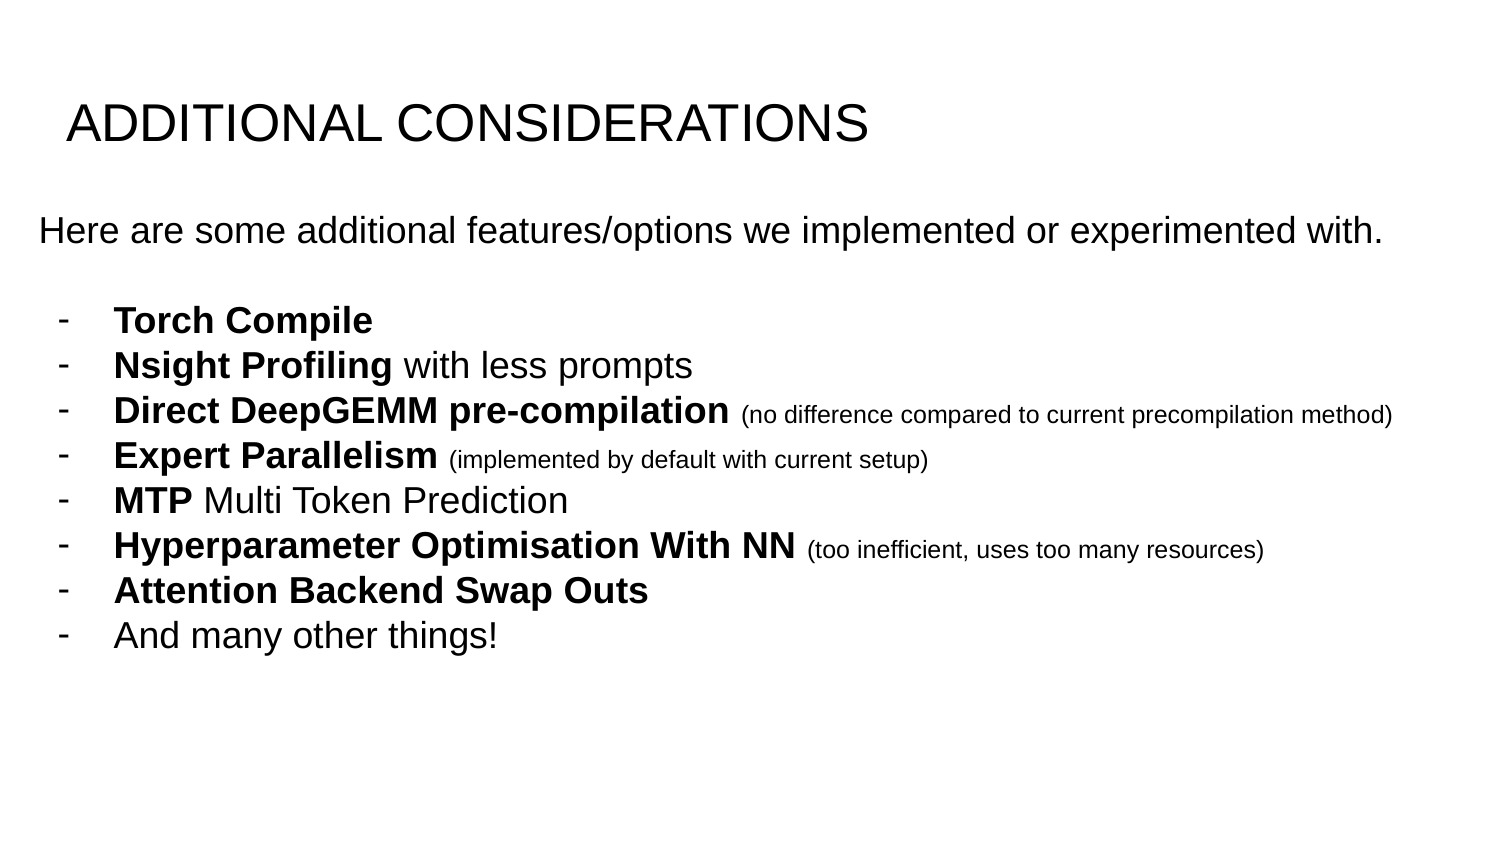

ADDITIONAL CONSIDERATIONS
# Here are some additional features/options we implemented or experimented with.

Torch Compile
Nsight Profiling with less prompts
Direct DeepGEMM pre-compilation (no difference compared to current precompilation method)
Expert Parallelism (implemented by default with current setup)
MTP Multi Token Prediction
Hyperparameter Optimisation With NN (too inefficient, uses too many resources)
Attention Backend Swap Outs
And many other things!